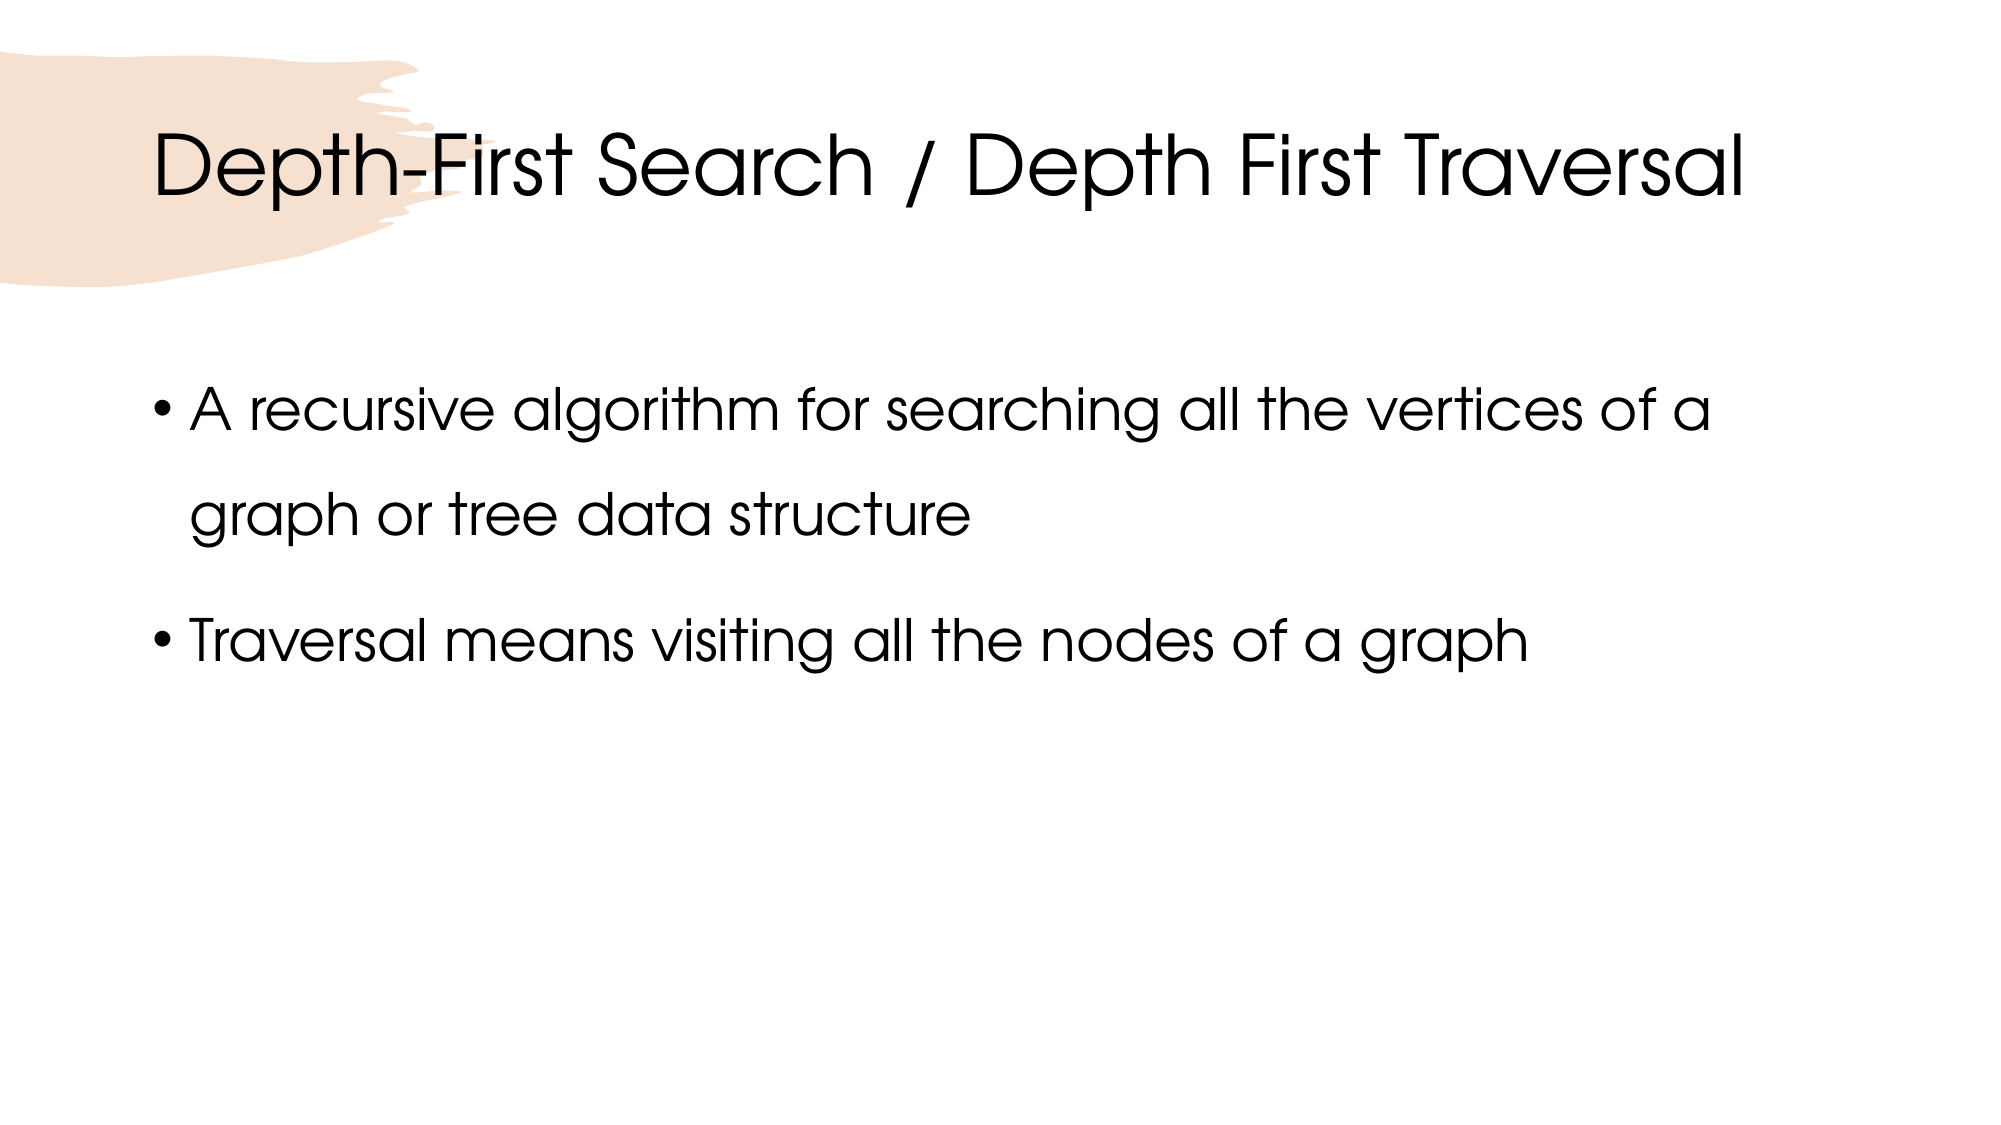

# Depth-First Search / Depth First Traversal
A recursive algorithm for searching all the vertices of a graph or tree data structure
Traversal means visiting all the nodes of a graph